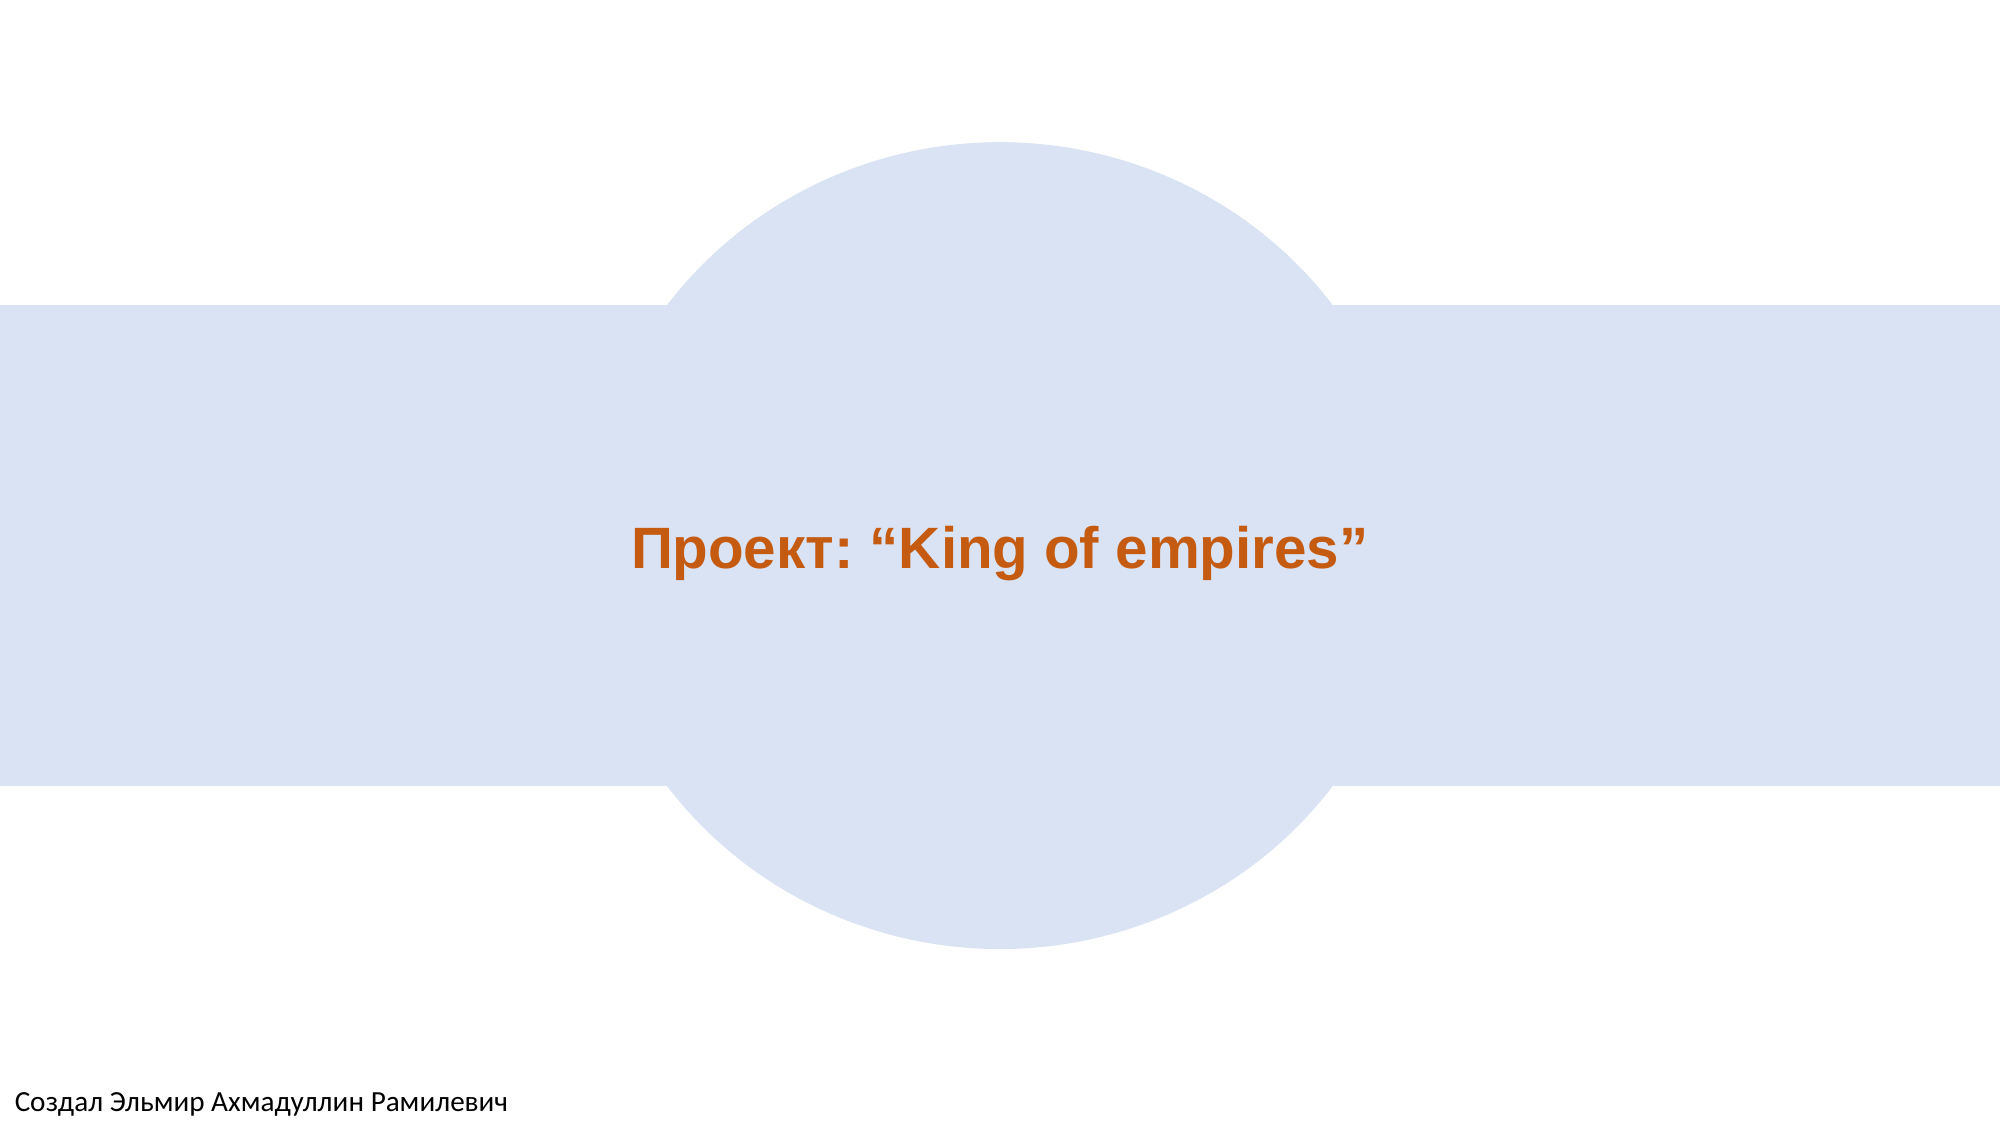

Проект: “King of empires”
Создал Эльмир Ахмадуллин Рамилевич